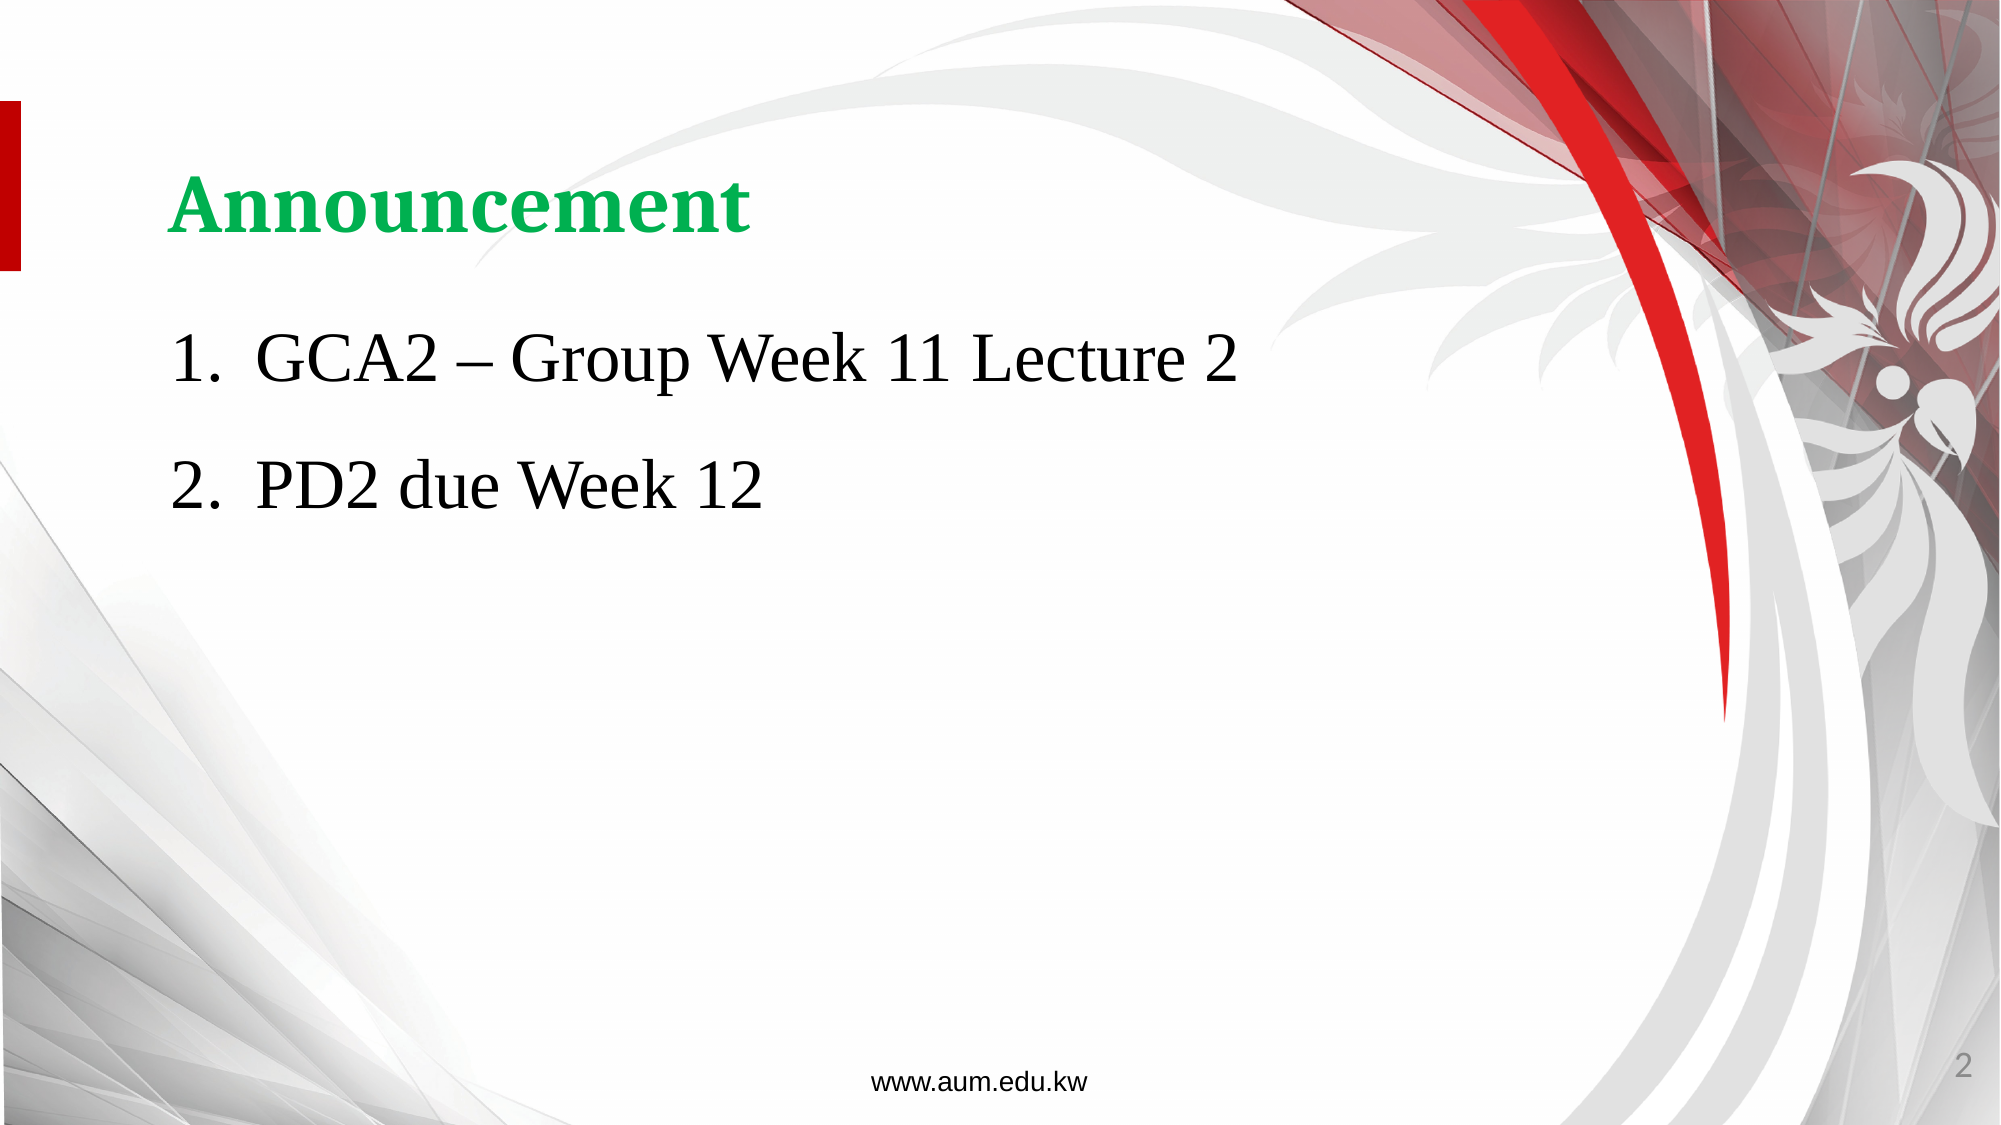

Announcement
GCA2 – Group Week 11 Lecture 2
PD2 due Week 12
2